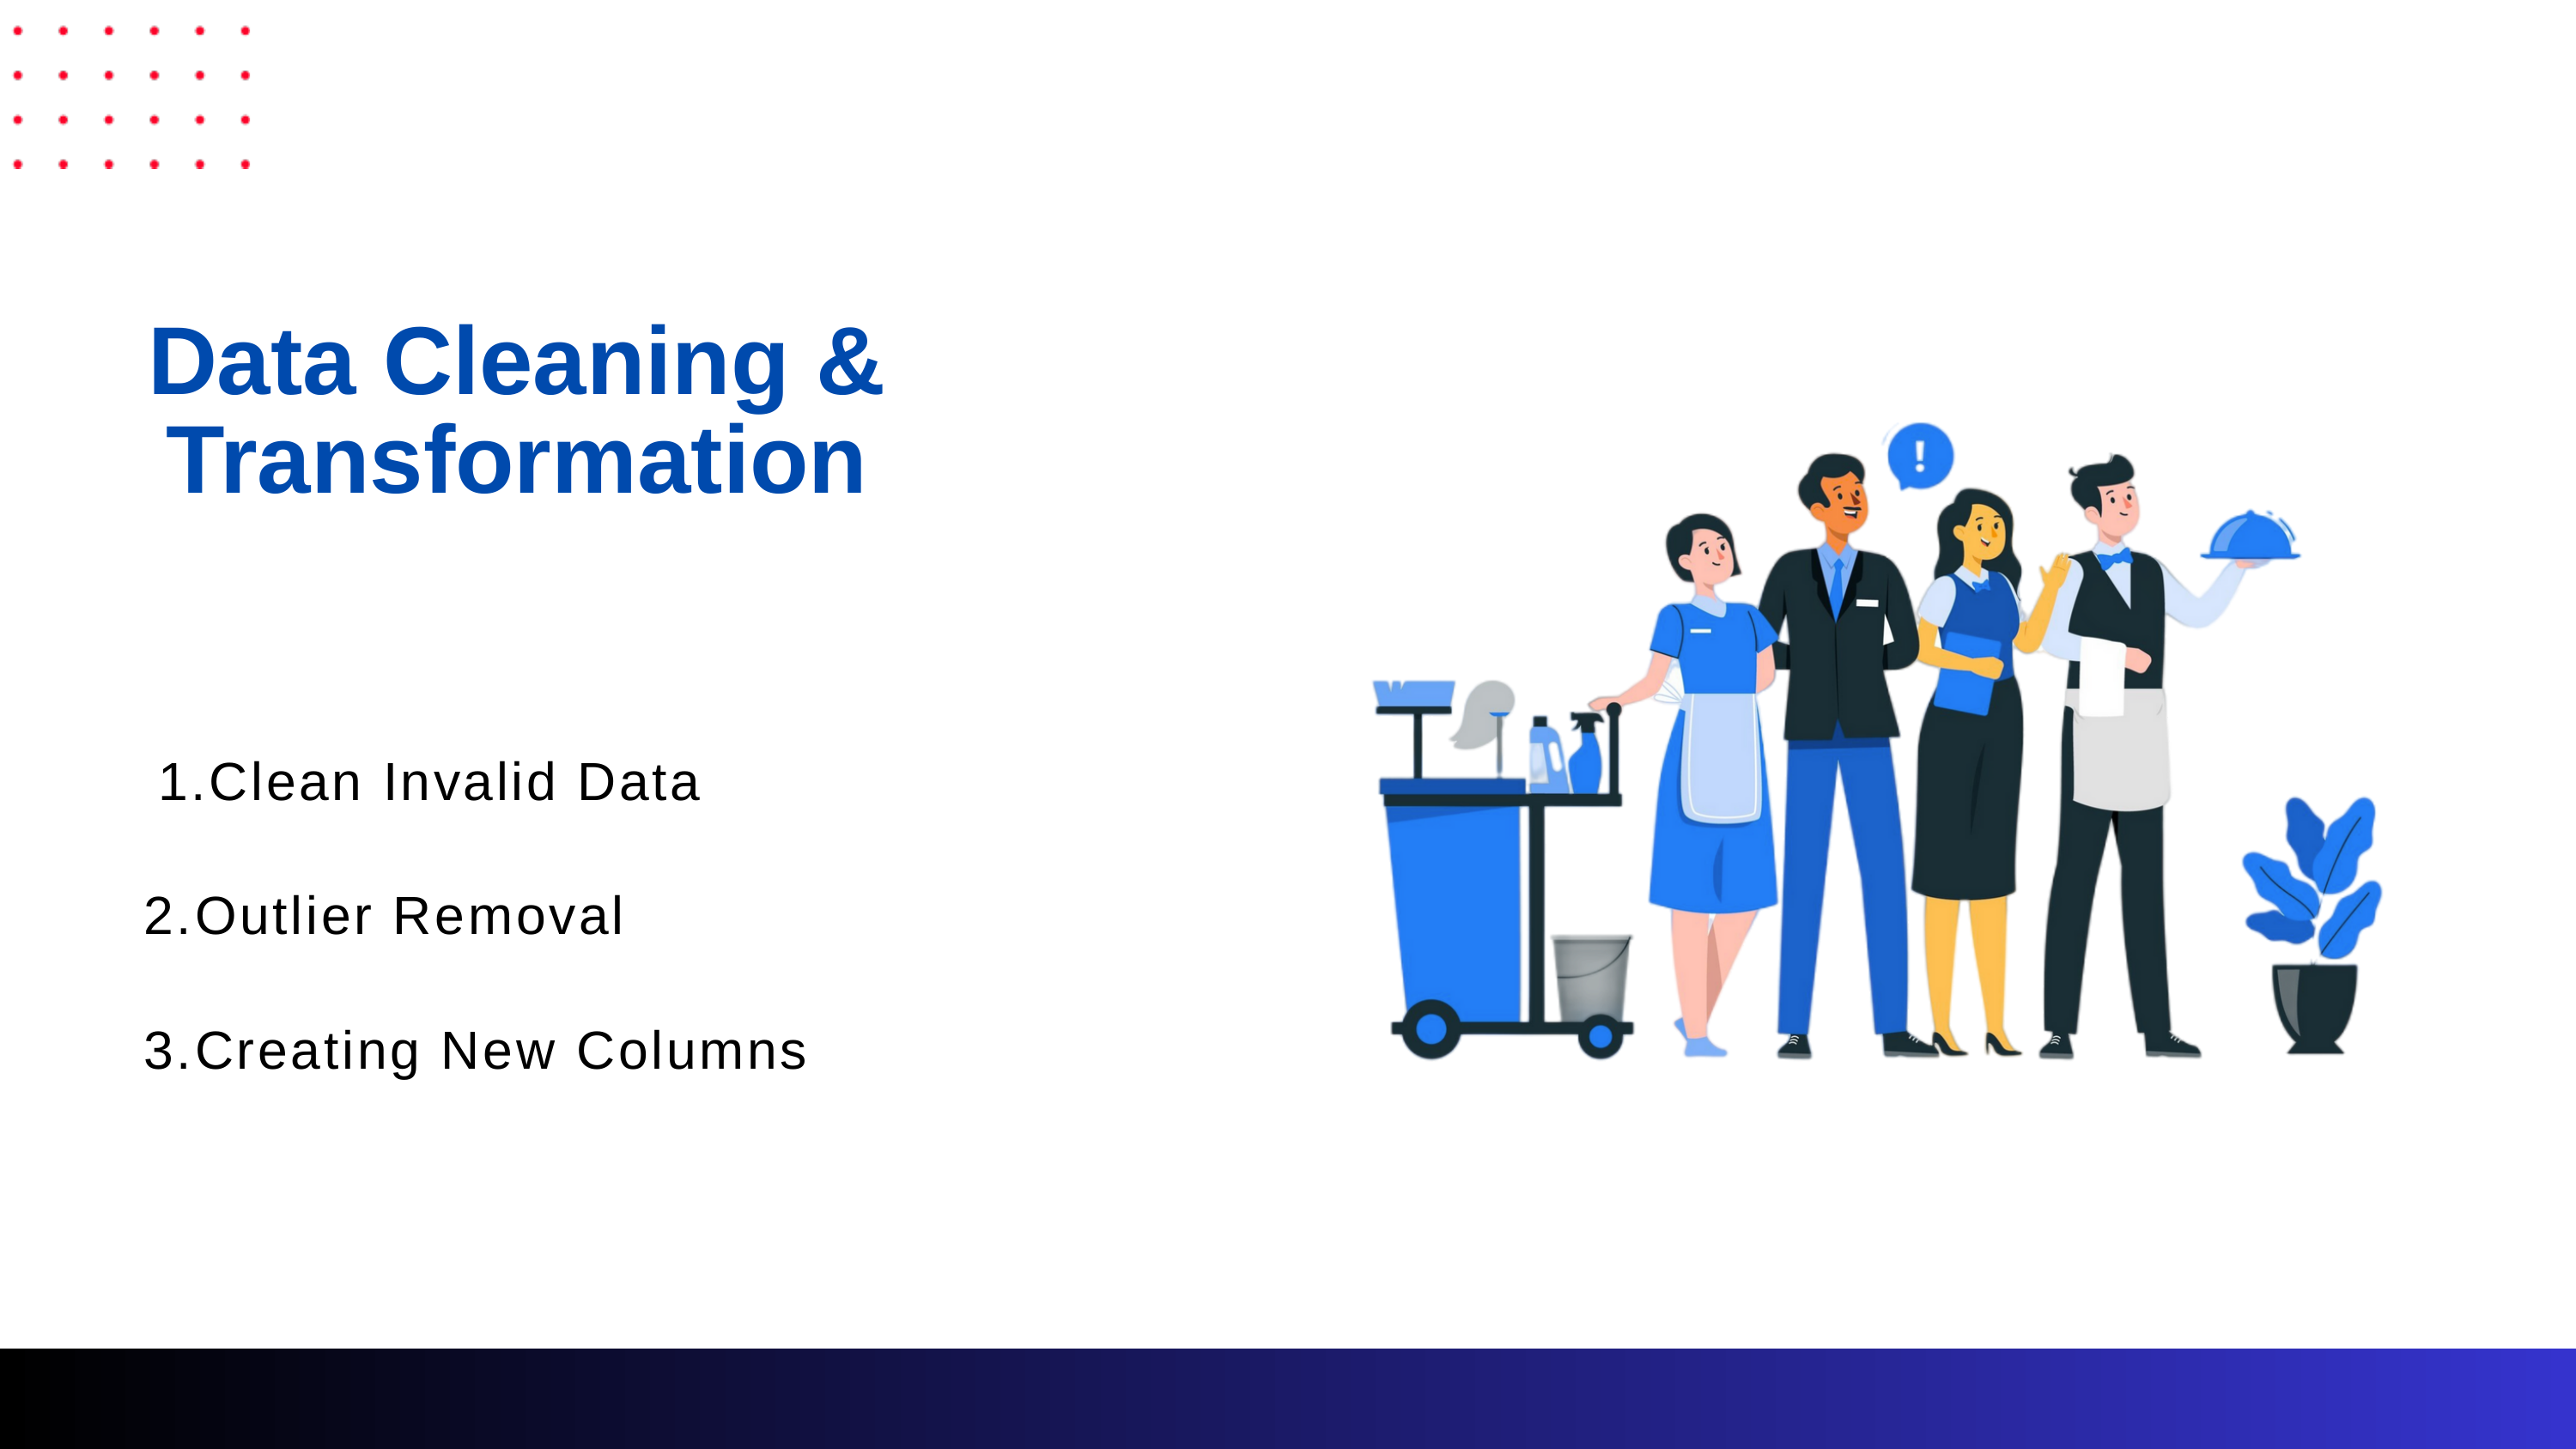

Data Cleaning & Transformation

1.Clean Invalid Data
2.Outlier Removal 3.Creating New Columns